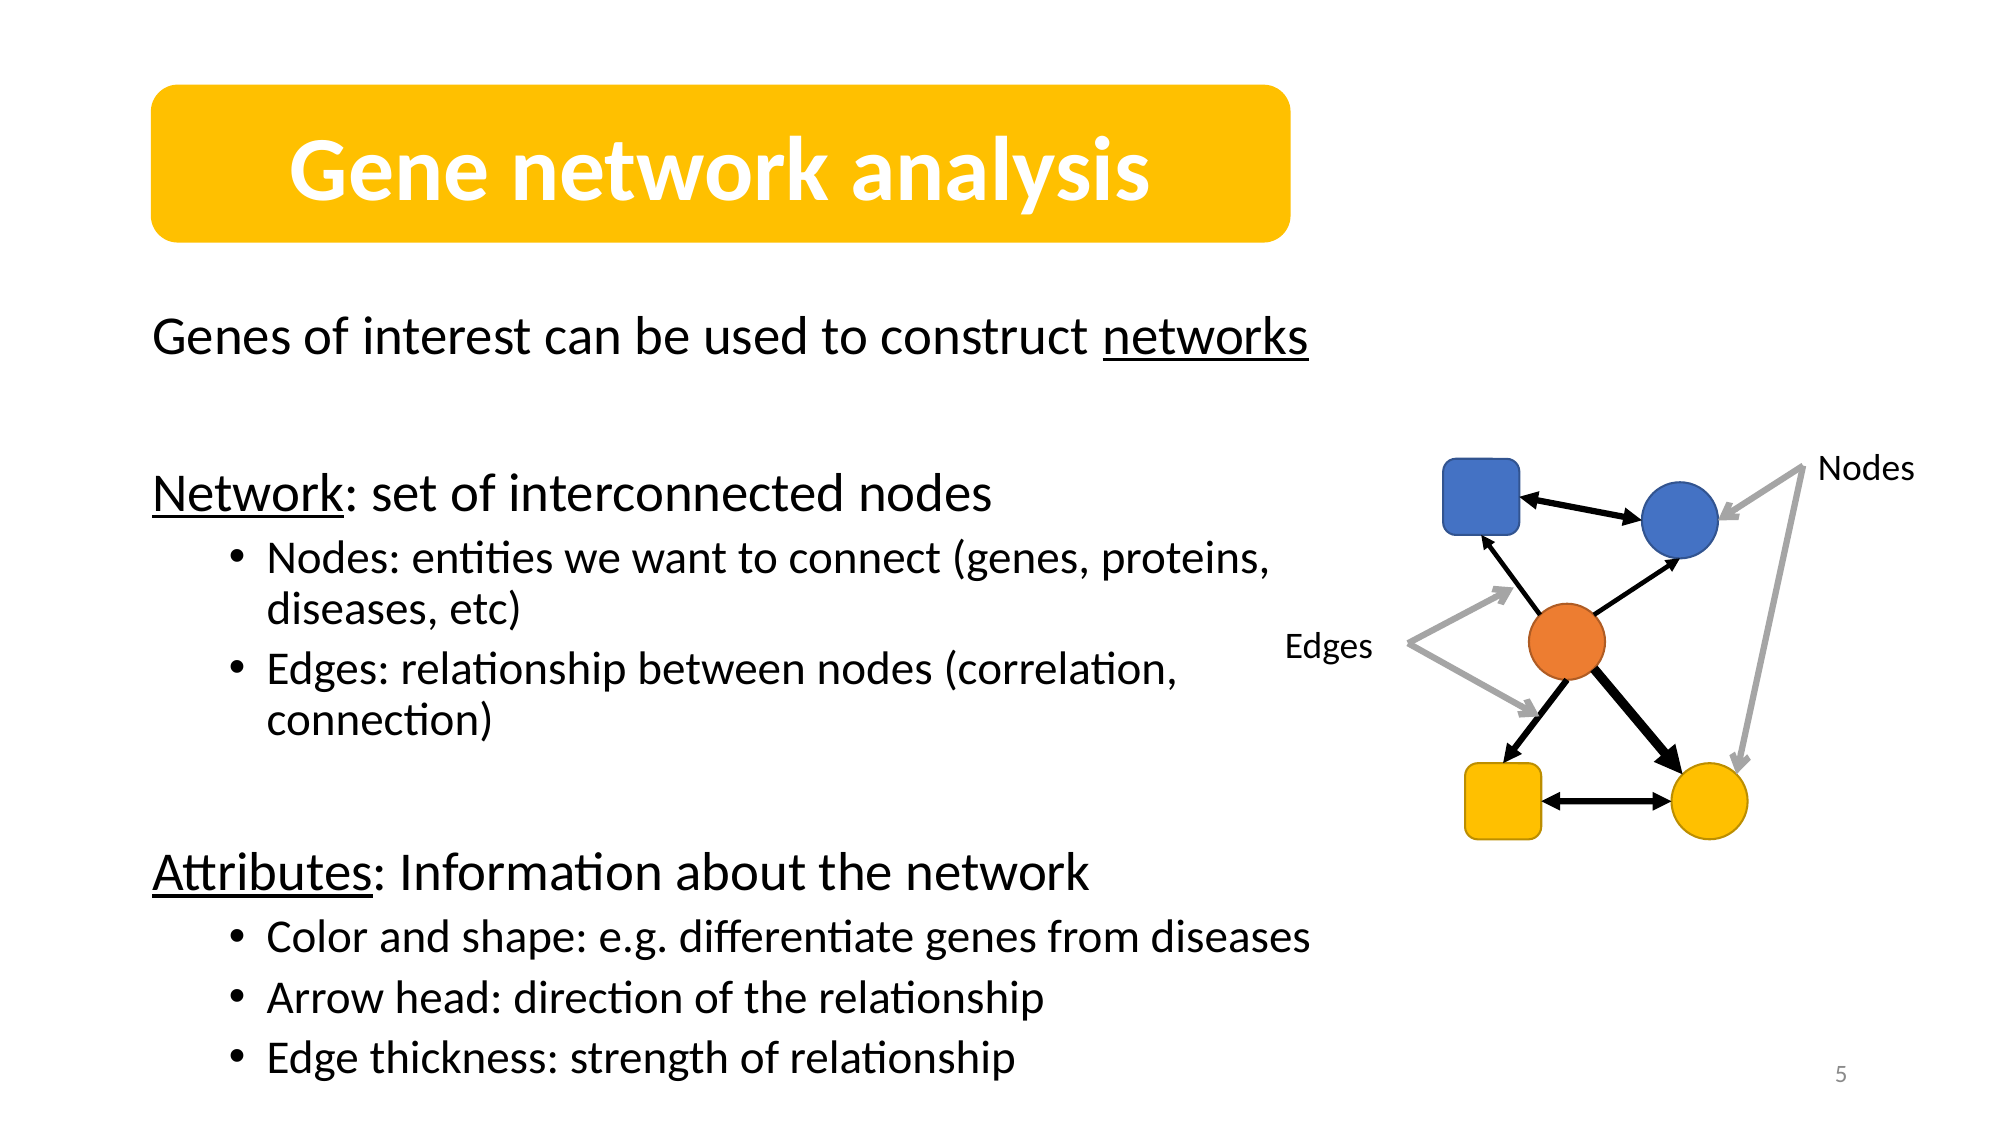

Gene network analysis
Genes of interest can be used to construct networks

Network: set of interconnected nodes
Nodes: entities we want to connect (genes, proteins, diseases, etc)
Edges: relationship between nodes (correlation, connection)

Attributes: Information about the network
Color and shape: e.g. differentiate genes from diseases
Arrow head: direction of the relationship
Edge thickness: strength of relationship

Nodes

Edges

5